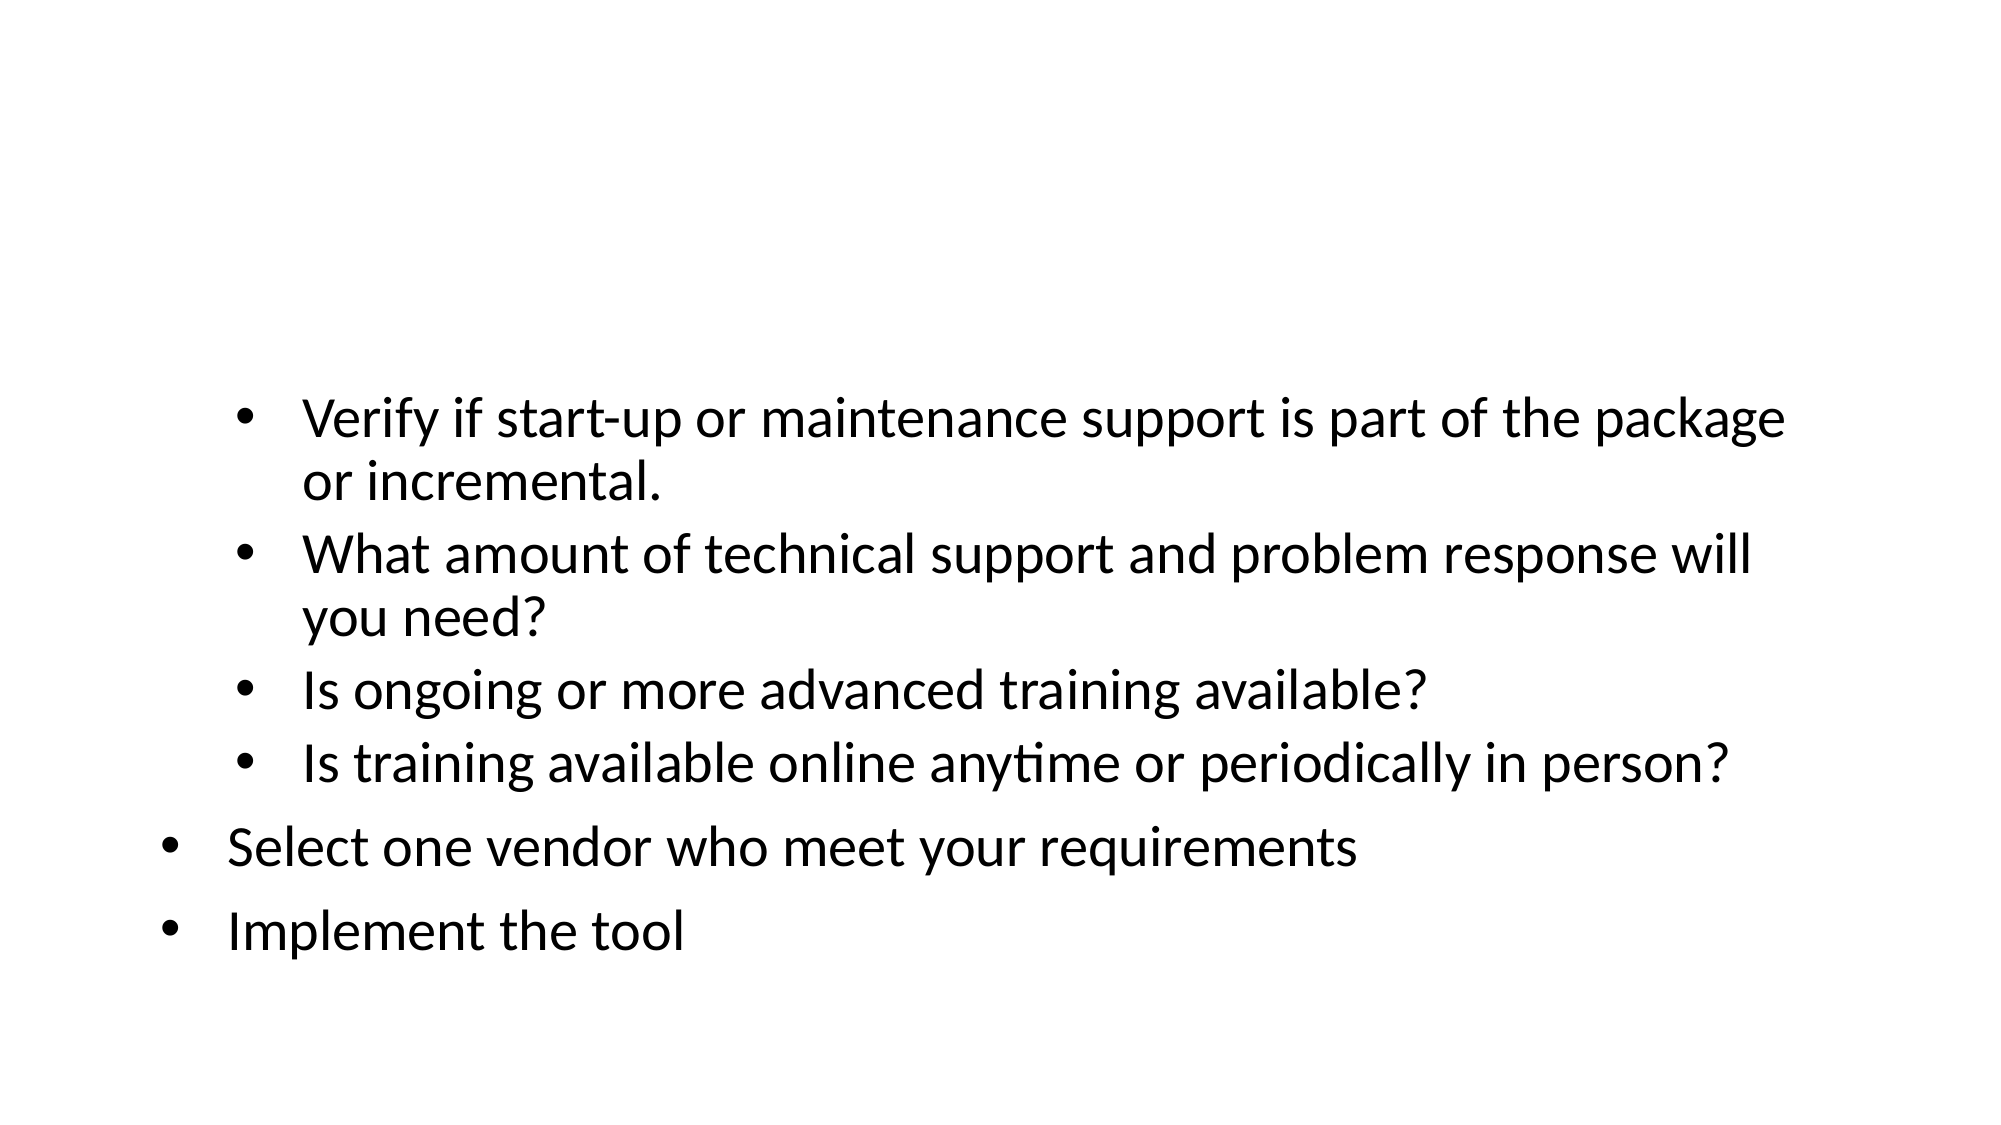

#

Verify if start-up or maintenance support is part of the package or incremental.
What amount of technical support and problem response will you need?
Is ongoing or more advanced training available?
Is training available online anytime or periodically in person?
Select one vendor who meet your requirements
Implement the tool